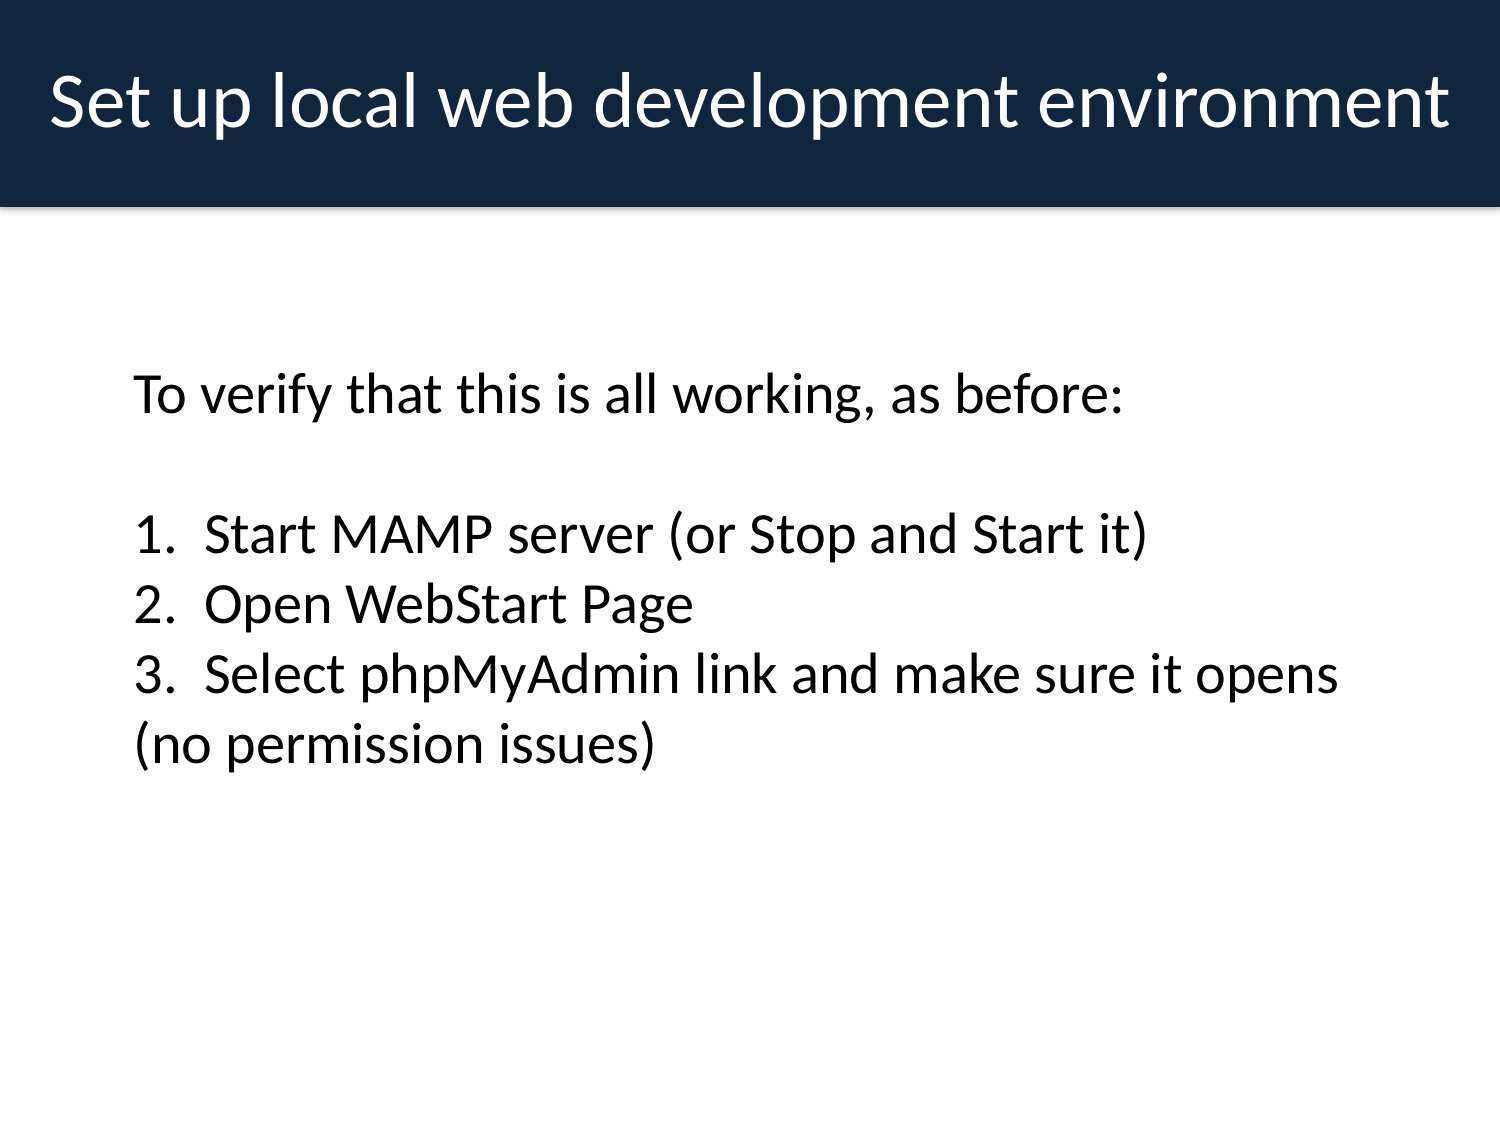

Set up local web development environment
To verify that this is all working, as before:

1.  Start MAMP server (or Stop and Start it)
2.  Open WebStart Page
3.  Select phpMyAdmin link and make sure it opens (no permission issues)